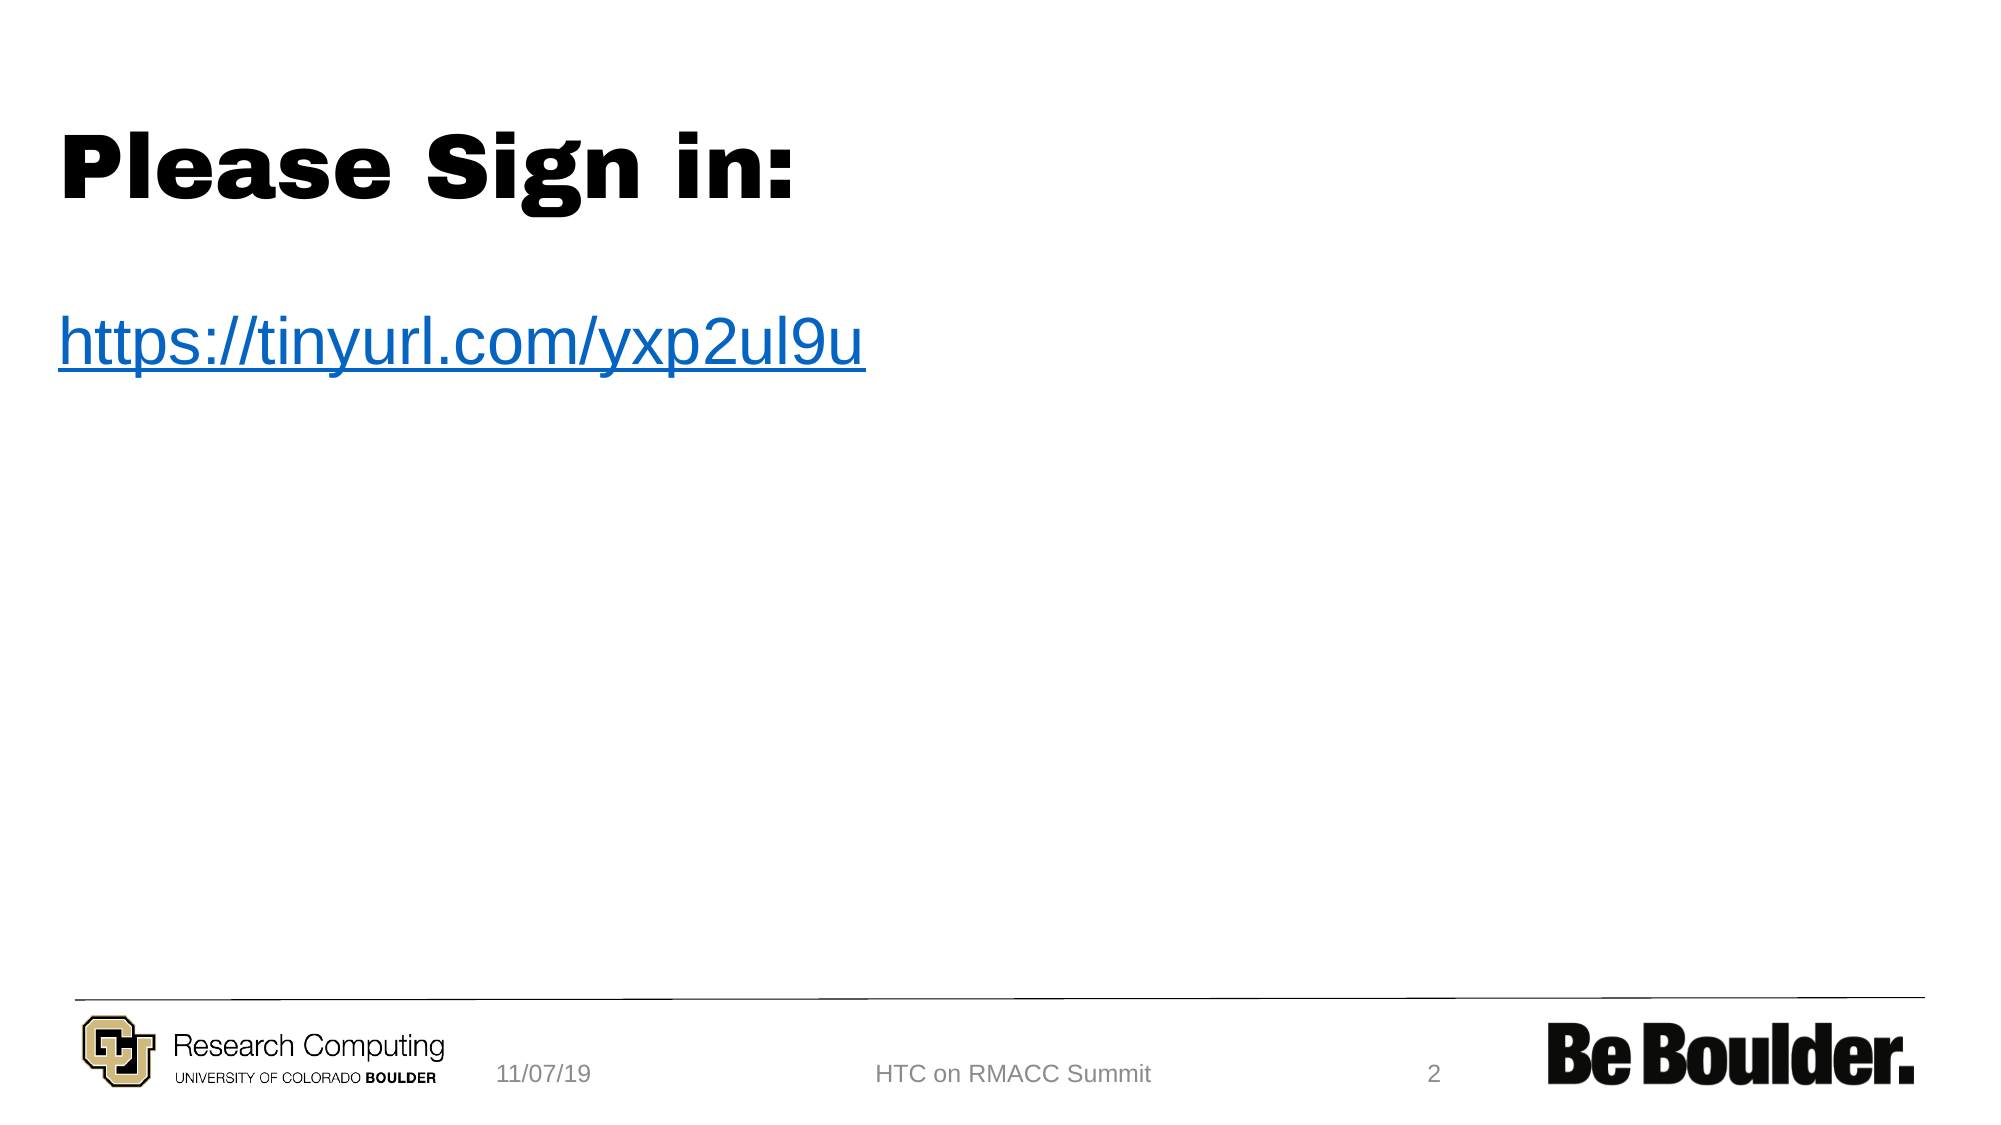

# Please Sign in:
https://tinyurl.com/yxp2ul9u
11/07/19
HTC on RMACC Summit
2